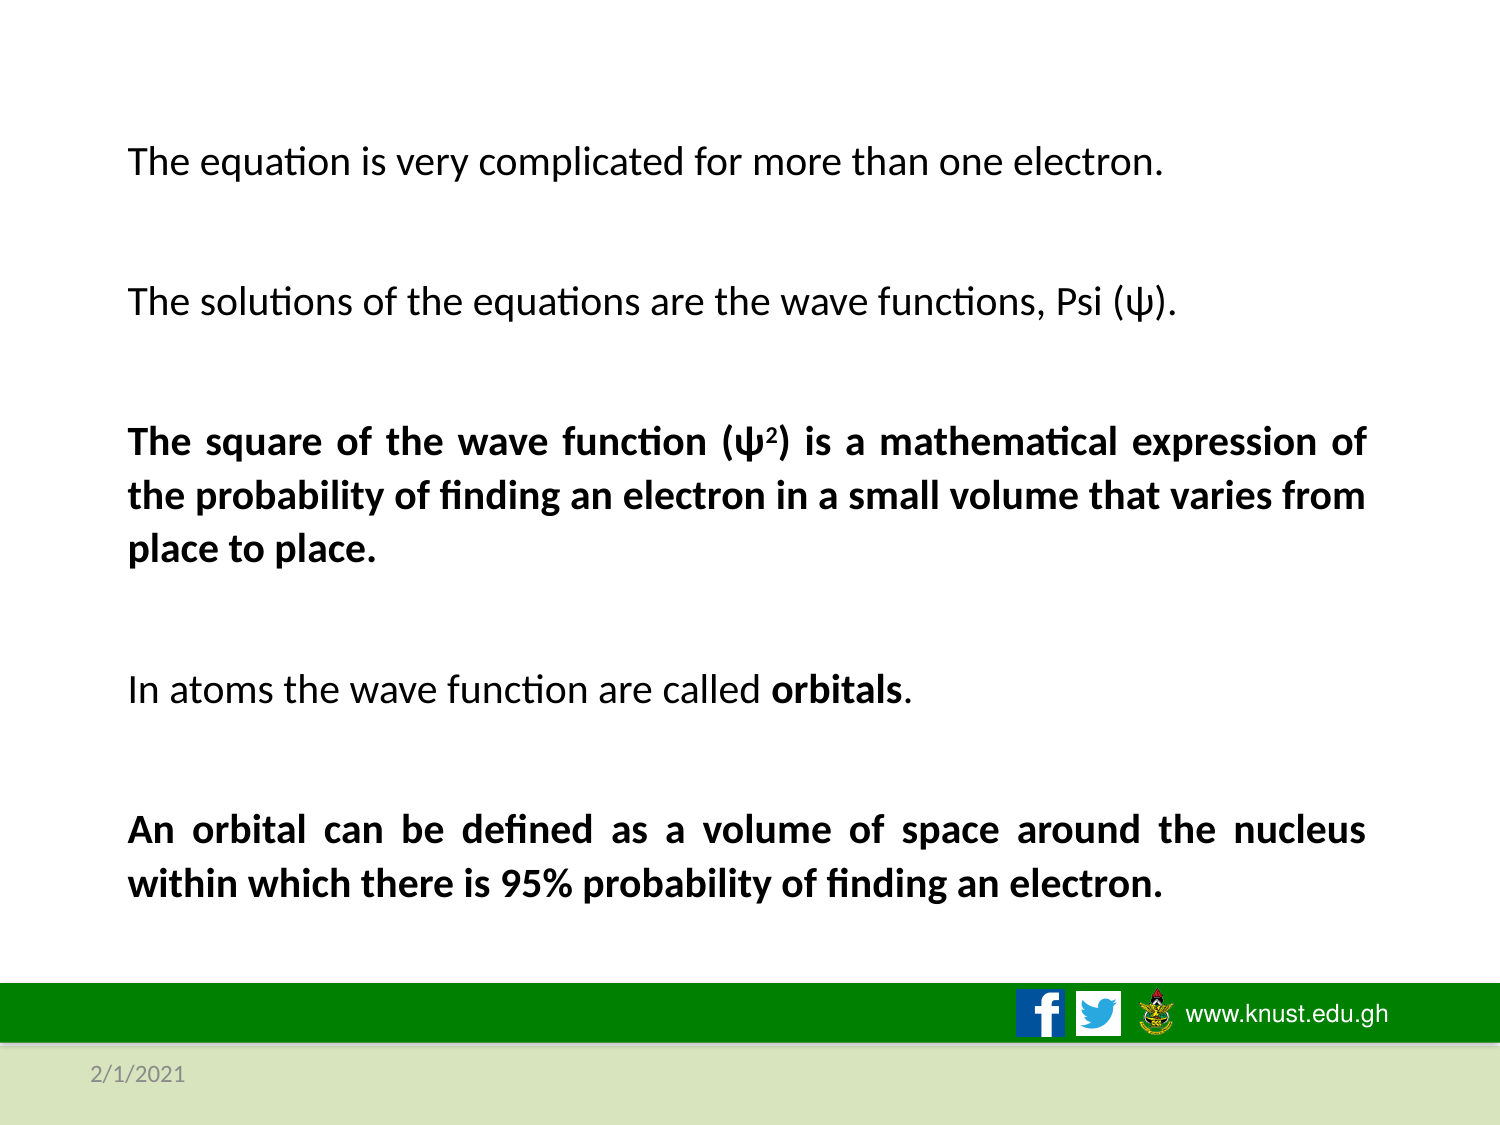

The equation is very complicated for more than one electron.

The solutions of the equations are the wave functions, Psi (ψ).

The square of the wave function (ψ2) is a mathematical expression of the probability of finding an electron in a small volume that varies from place to place.

In atoms the wave function are called orbitals.

An orbital can be defined as a volume of space around the nucleus within which there is 95% probability of finding an electron.
2/1/2021
9